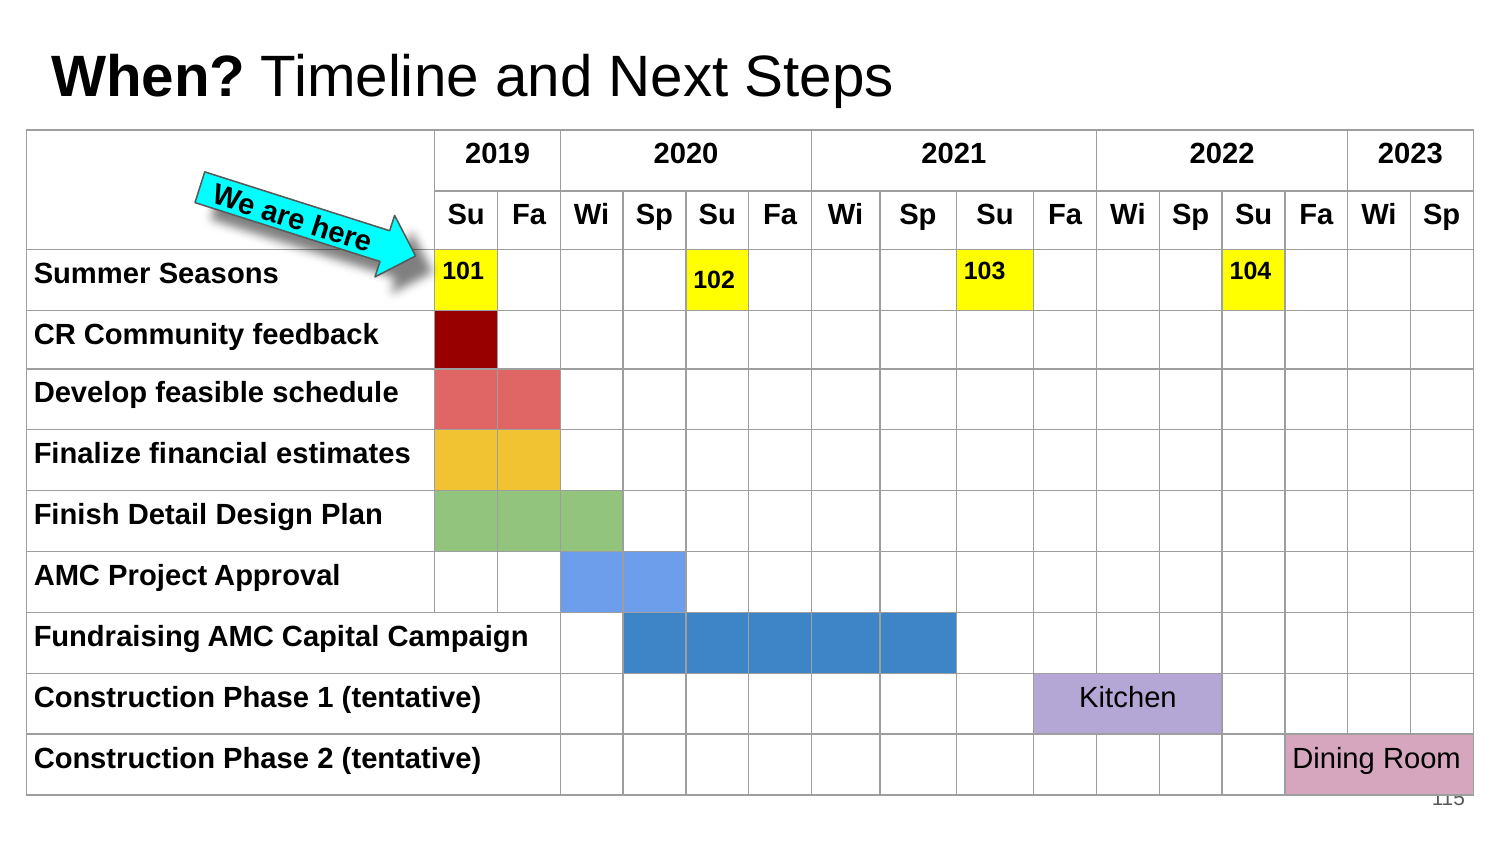

# When? Timeline and Next Steps
|  | 2019 |  | 2020 |  |  |  | 2021 |  |  |  | 2022 |  |  |  | 2023 |  |
| --- | --- | --- | --- | --- | --- | --- | --- | --- | --- | --- | --- | --- | --- | --- | --- | --- |
|  | Su | Fa | Wi | Sp | Su | Fa | Wi | Sp | Su | Fa | Wi | Sp | Su | Fa | Wi | Sp |
| Summer Seasons | 101 |  |  |  | 102 |  |  |  | 103 |  |  |  | 104 |  |  |  |
| CR Community feedback |  |  |  |  |  |  |  |  |  |  |  |  |  |  |  |  |
| Develop feasible schedule |  |  |  |  |  |  |  |  |  |  |  |  |  |  |  |  |
| Finalize financial estimates |  |  |  |  |  |  |  |  |  |  |  |  |  |  |  |  |
| Finish Detail Design Plan |  |  |  |  |  |  |  |  |  |  |  |  |  |  |  |  |
| AMC Project Approval |  |  |  |  |  |  |  |  |  |  |  |  |  |  |  |  |
| Fundraising AMC Capital Campaign |  |  |  |  |  |  |  |  |  |  |  |  |  |  |  |  |
| Construction Phase 1 (tentative) |  |  |  |  |  |  |  |  |  | Kitchen |  |  |  |  |  |  |
| Construction Phase 2 (tentative) |  |  |  |  |  |  |  |  |  |  |  |  |  | Dining Room |  |  |
We are here
115